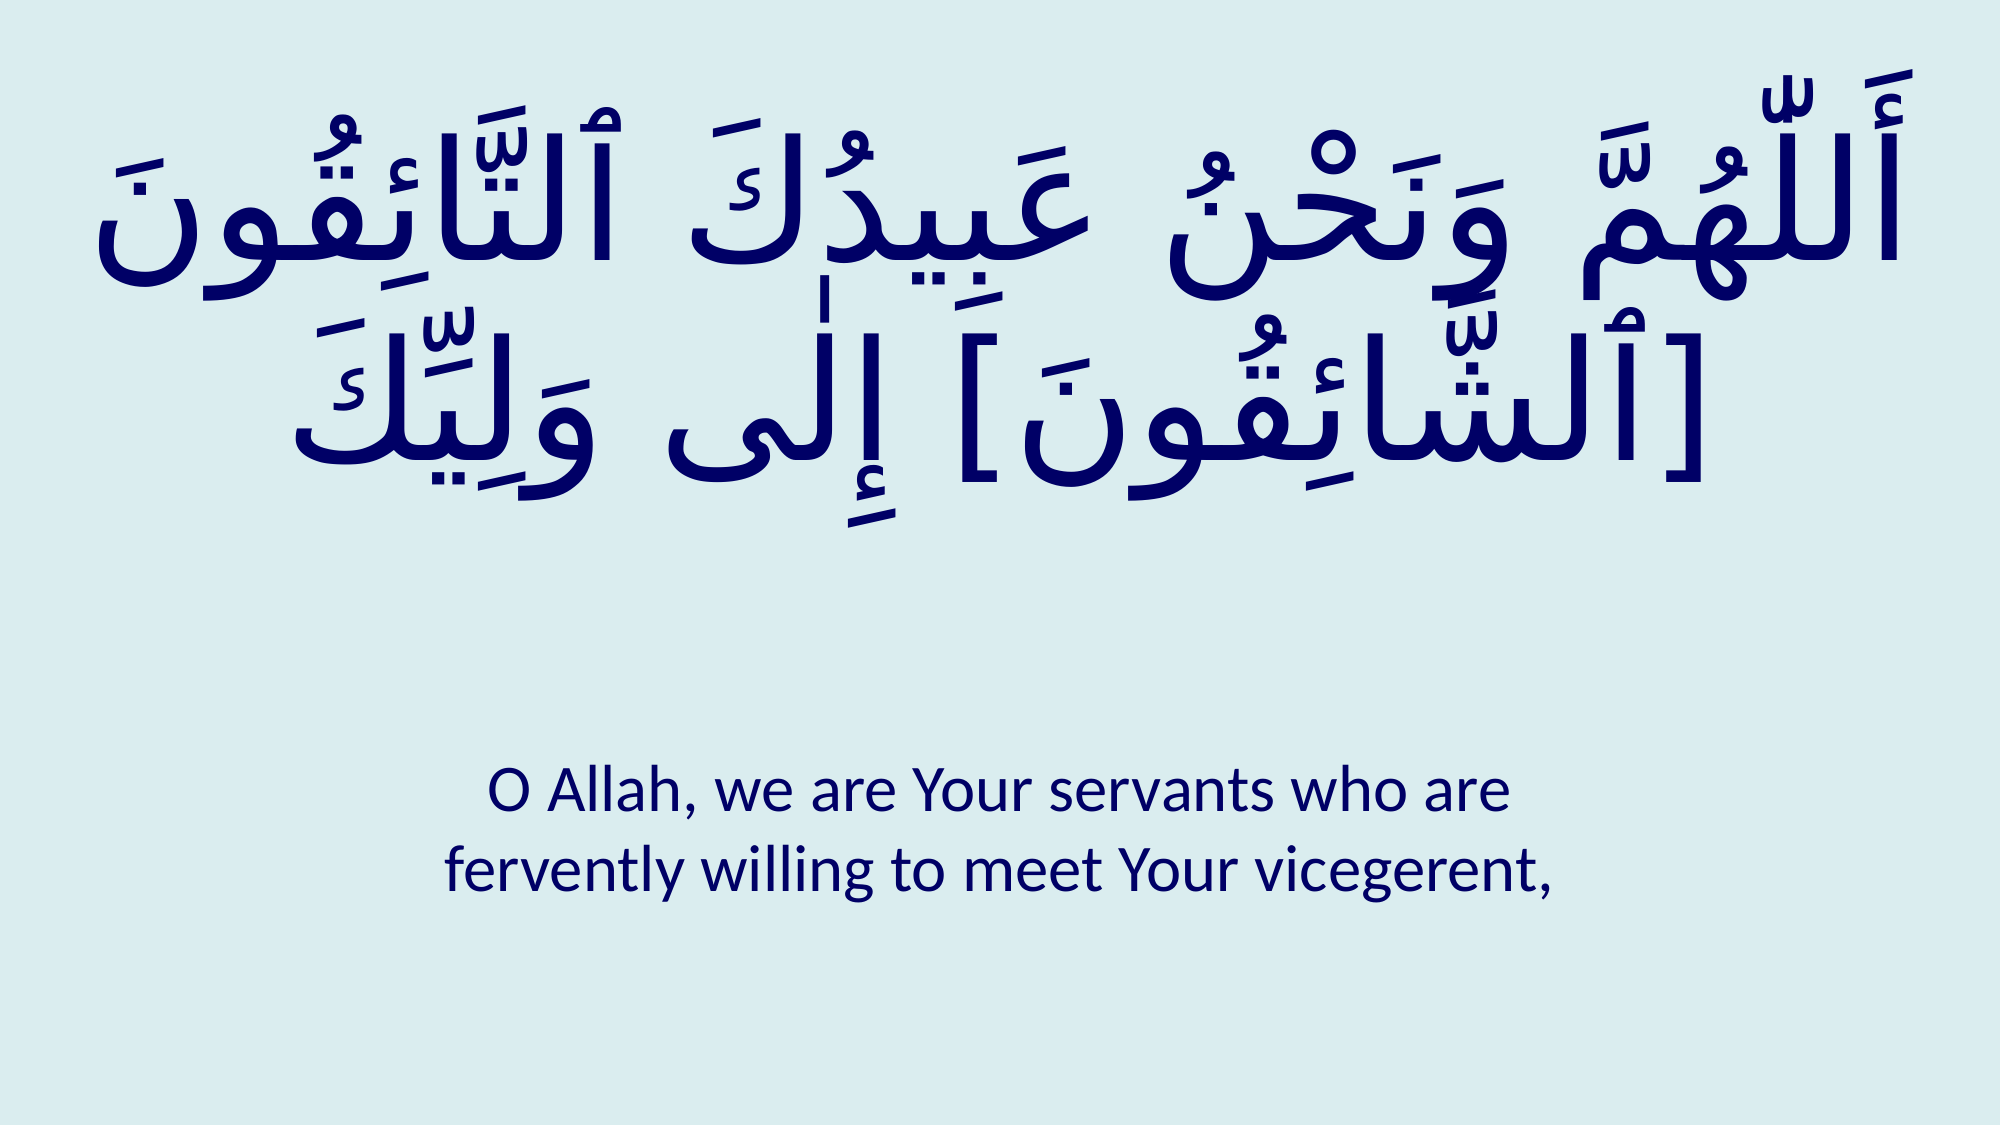

# أَللّٰهُمَّ وَنَحْنُ عَبِيدُكَ ٱلتَّائِقُونَ [ٱلشَّائِقُونَ‏] إِلٰى وَلِيِّكَ
O Allah, we are Your servants who are fervently willing to meet Your vicegerent,